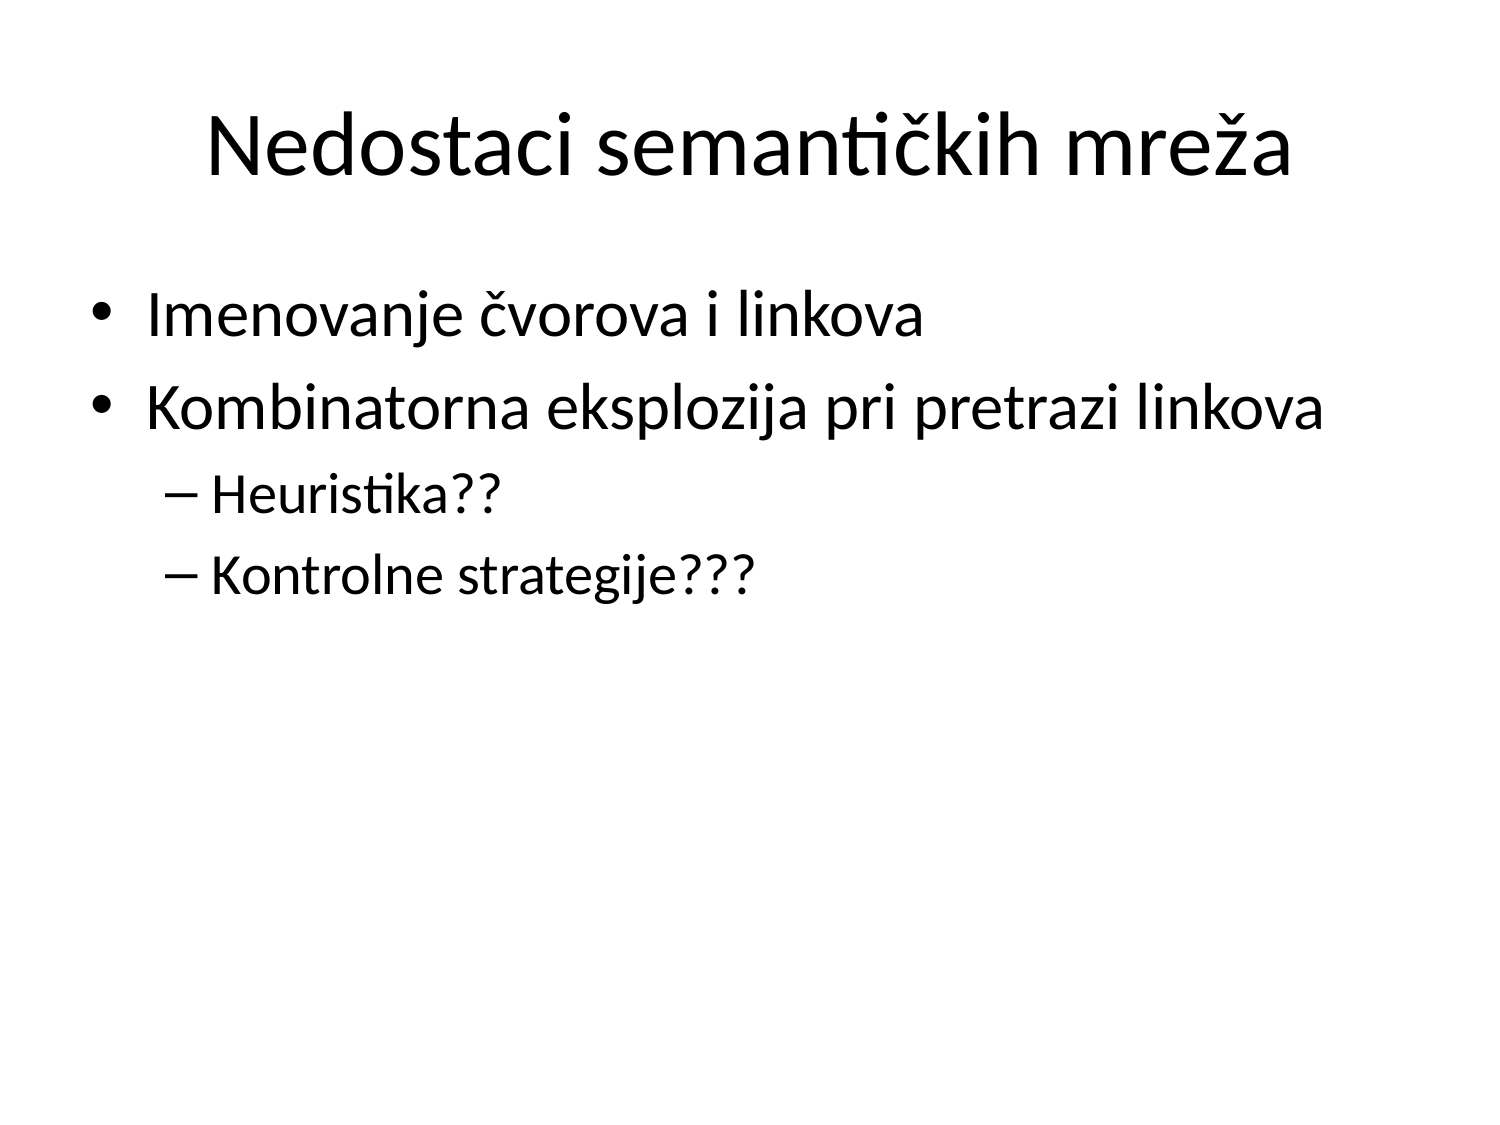

# Nedostaci semantičkih mreža
Imenovanje čvorova i linkova
Kombinatorna eksplozija pri pretrazi linkova
Heuristika??
Kontrolne strategije???